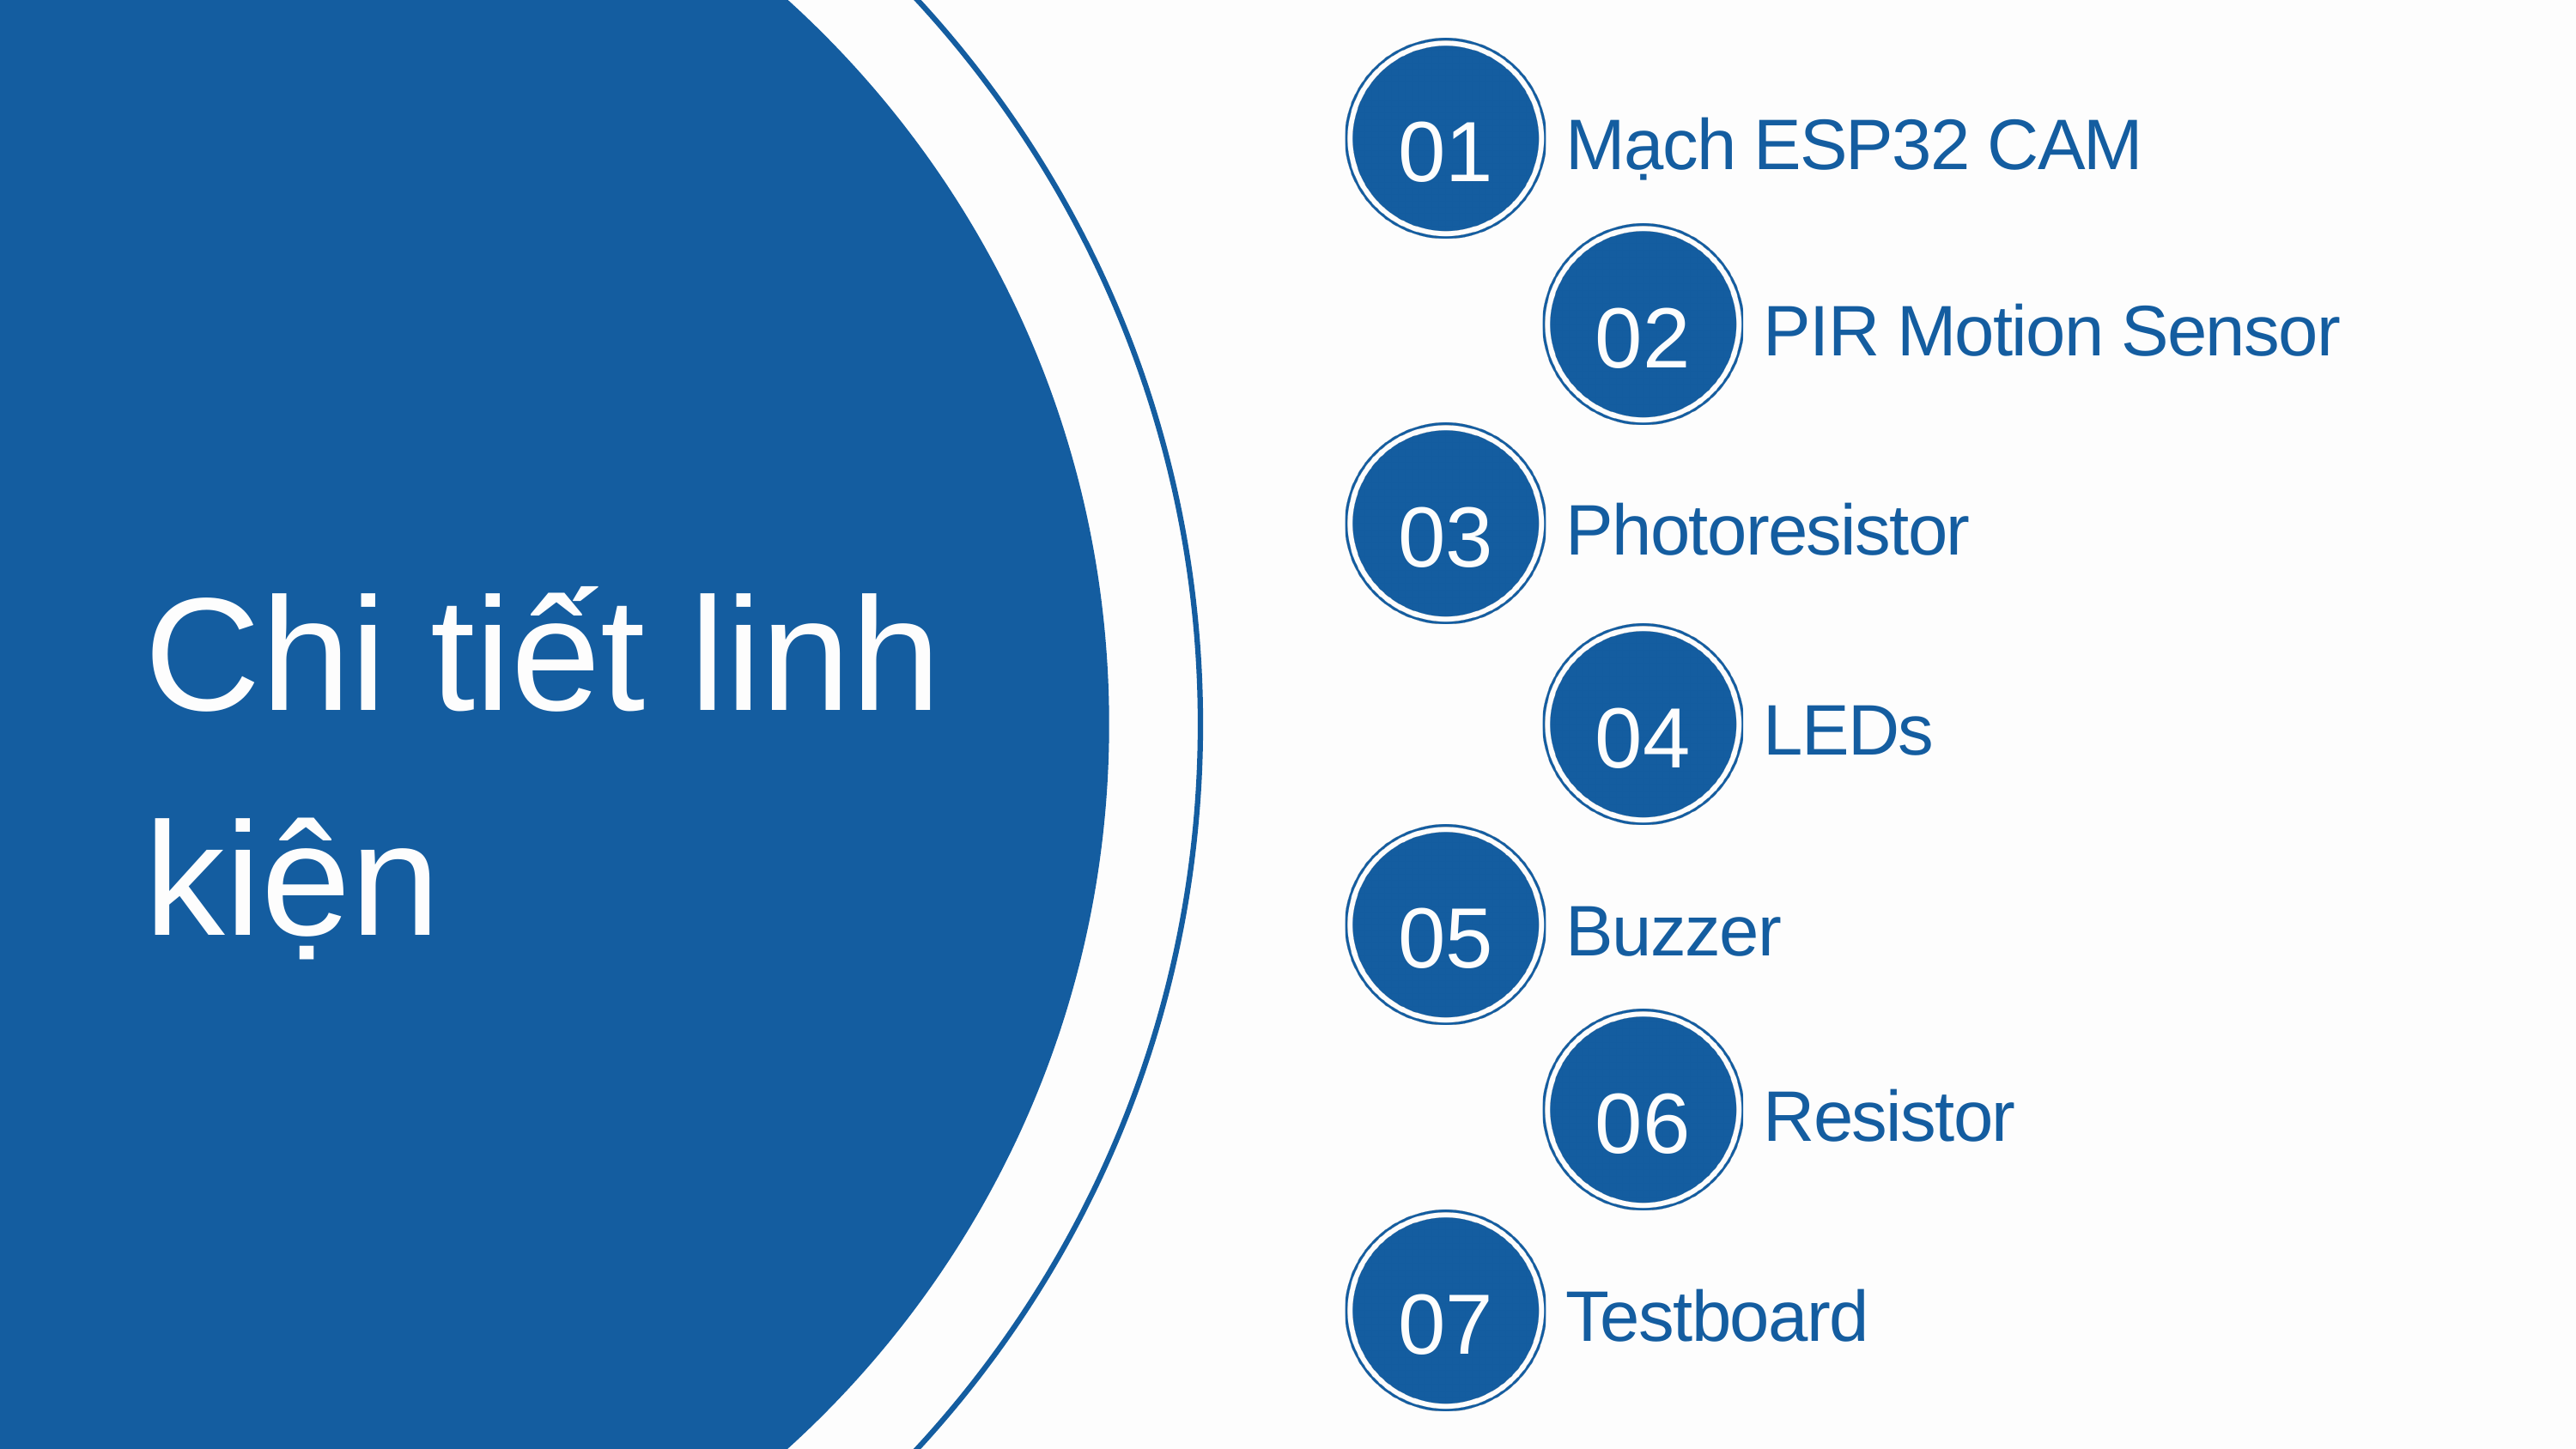

01
Mạch ESP32 CAM

02
PIR Motion Sensor

03
Photoresistor
Chi tiết linh kiện

04
LEDs

05
Buzzer

06
Resistor

07
Testboard